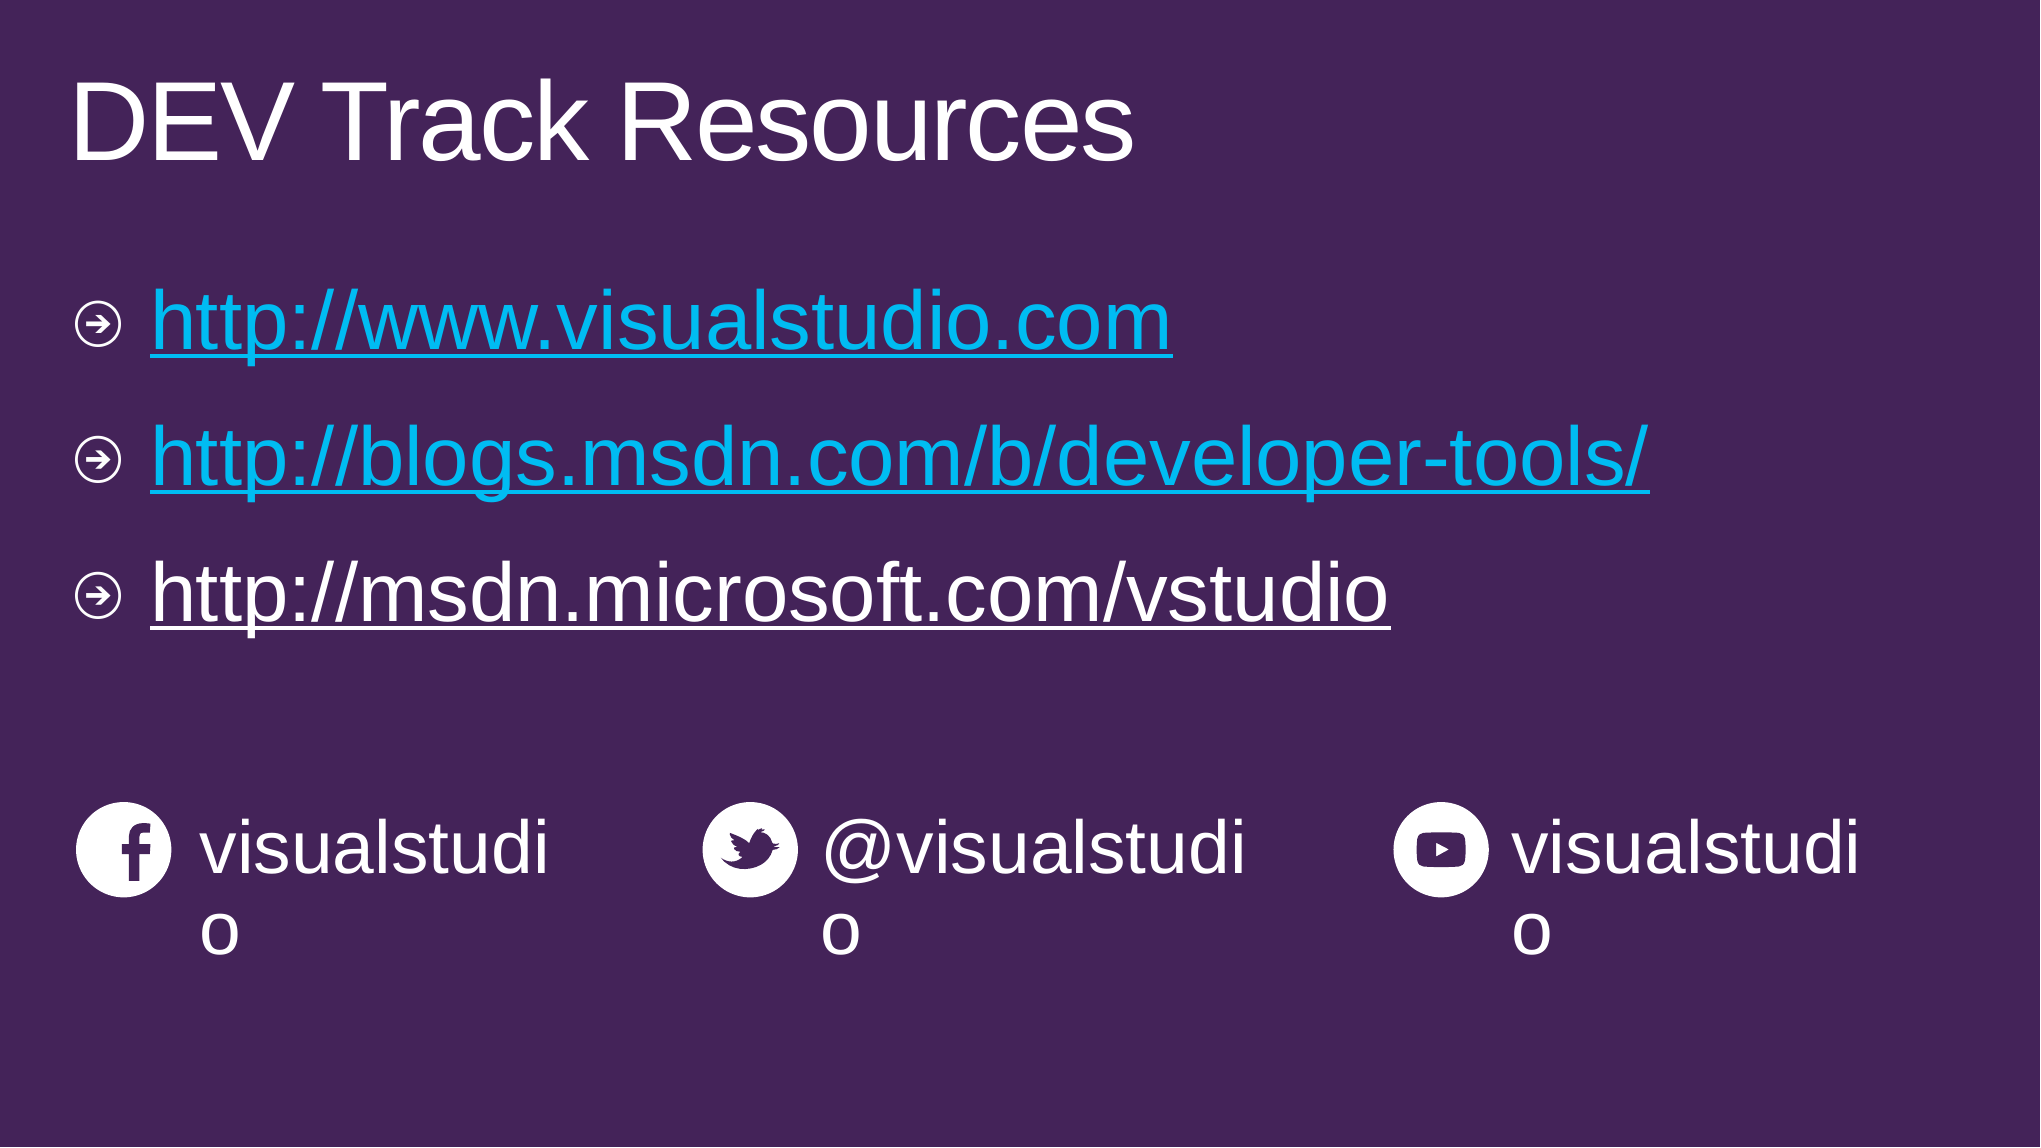

# DEV Track Resources
http://www.visualstudio.com
http://blogs.msdn.com/b/developer-tools/
http://msdn.microsoft.com/vstudio
visualstudio

@visualstudio

visualstudio